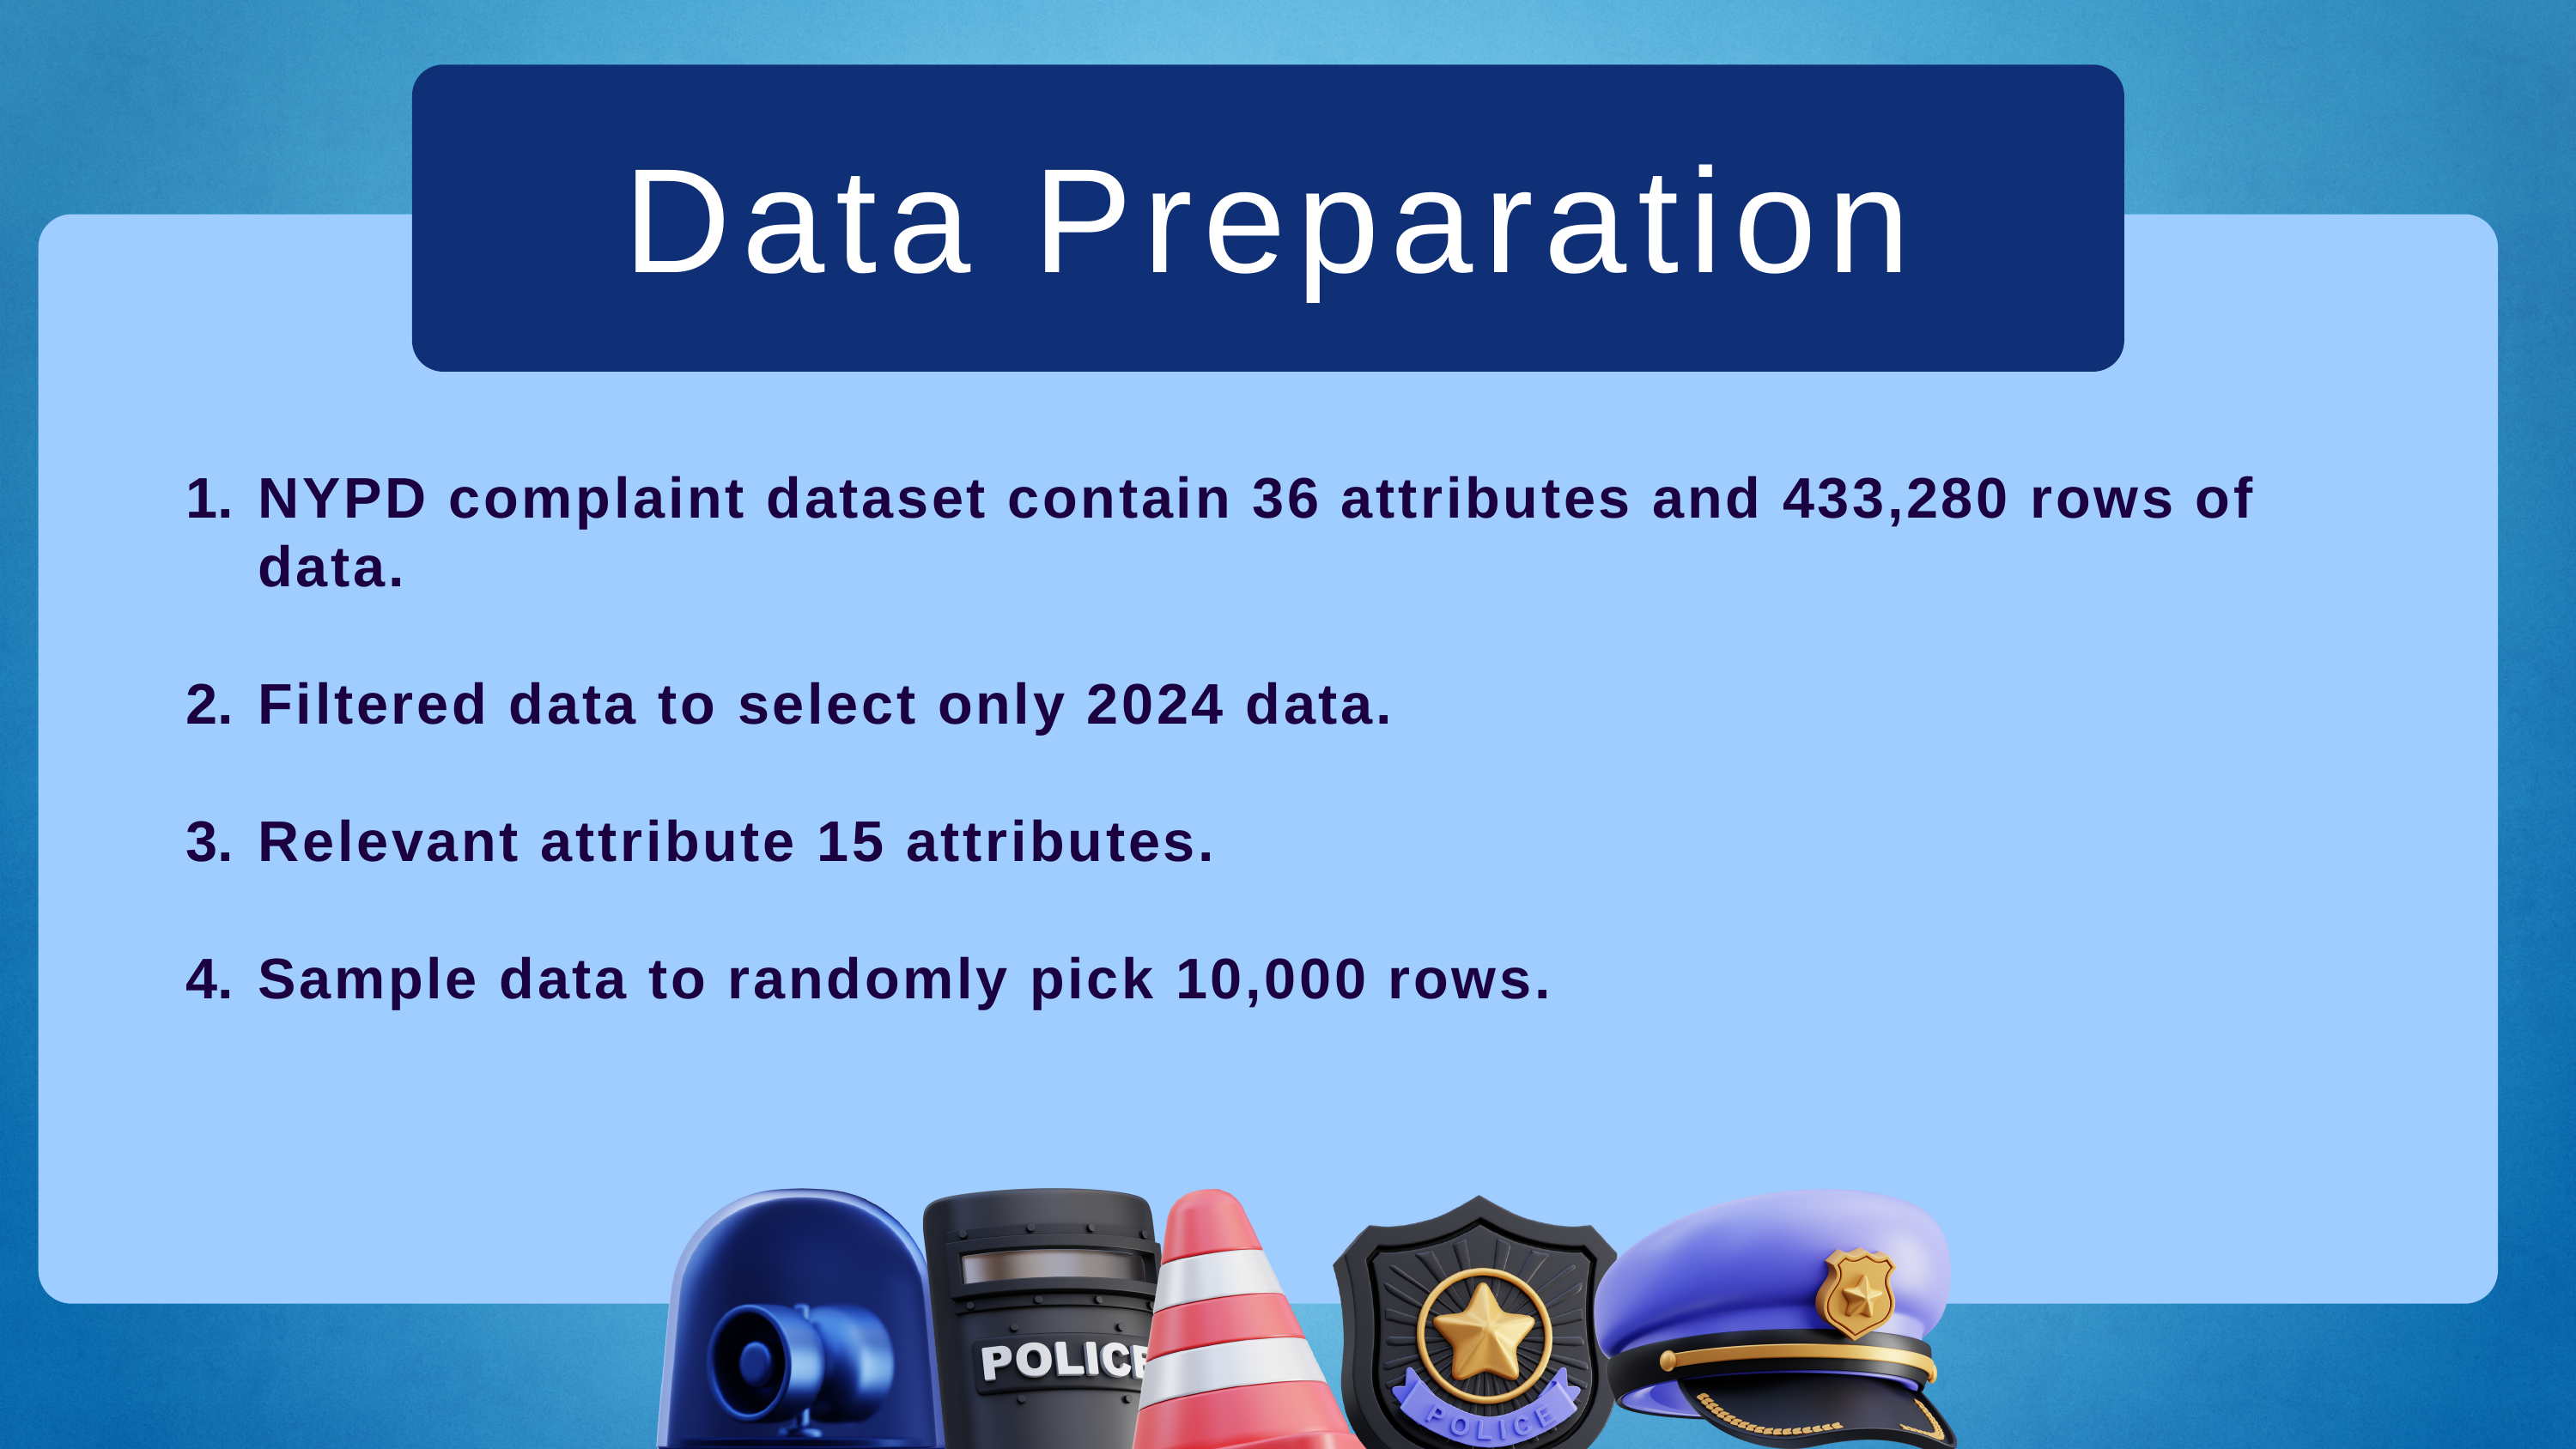

Data Preparation

NYPD complaint dataset contain 36 attributes and 433,280 rows of data.

Filtered data to select only 2024 data.

Relevant attribute 15 attributes.

Sample data to randomly pick 10,000 rows.